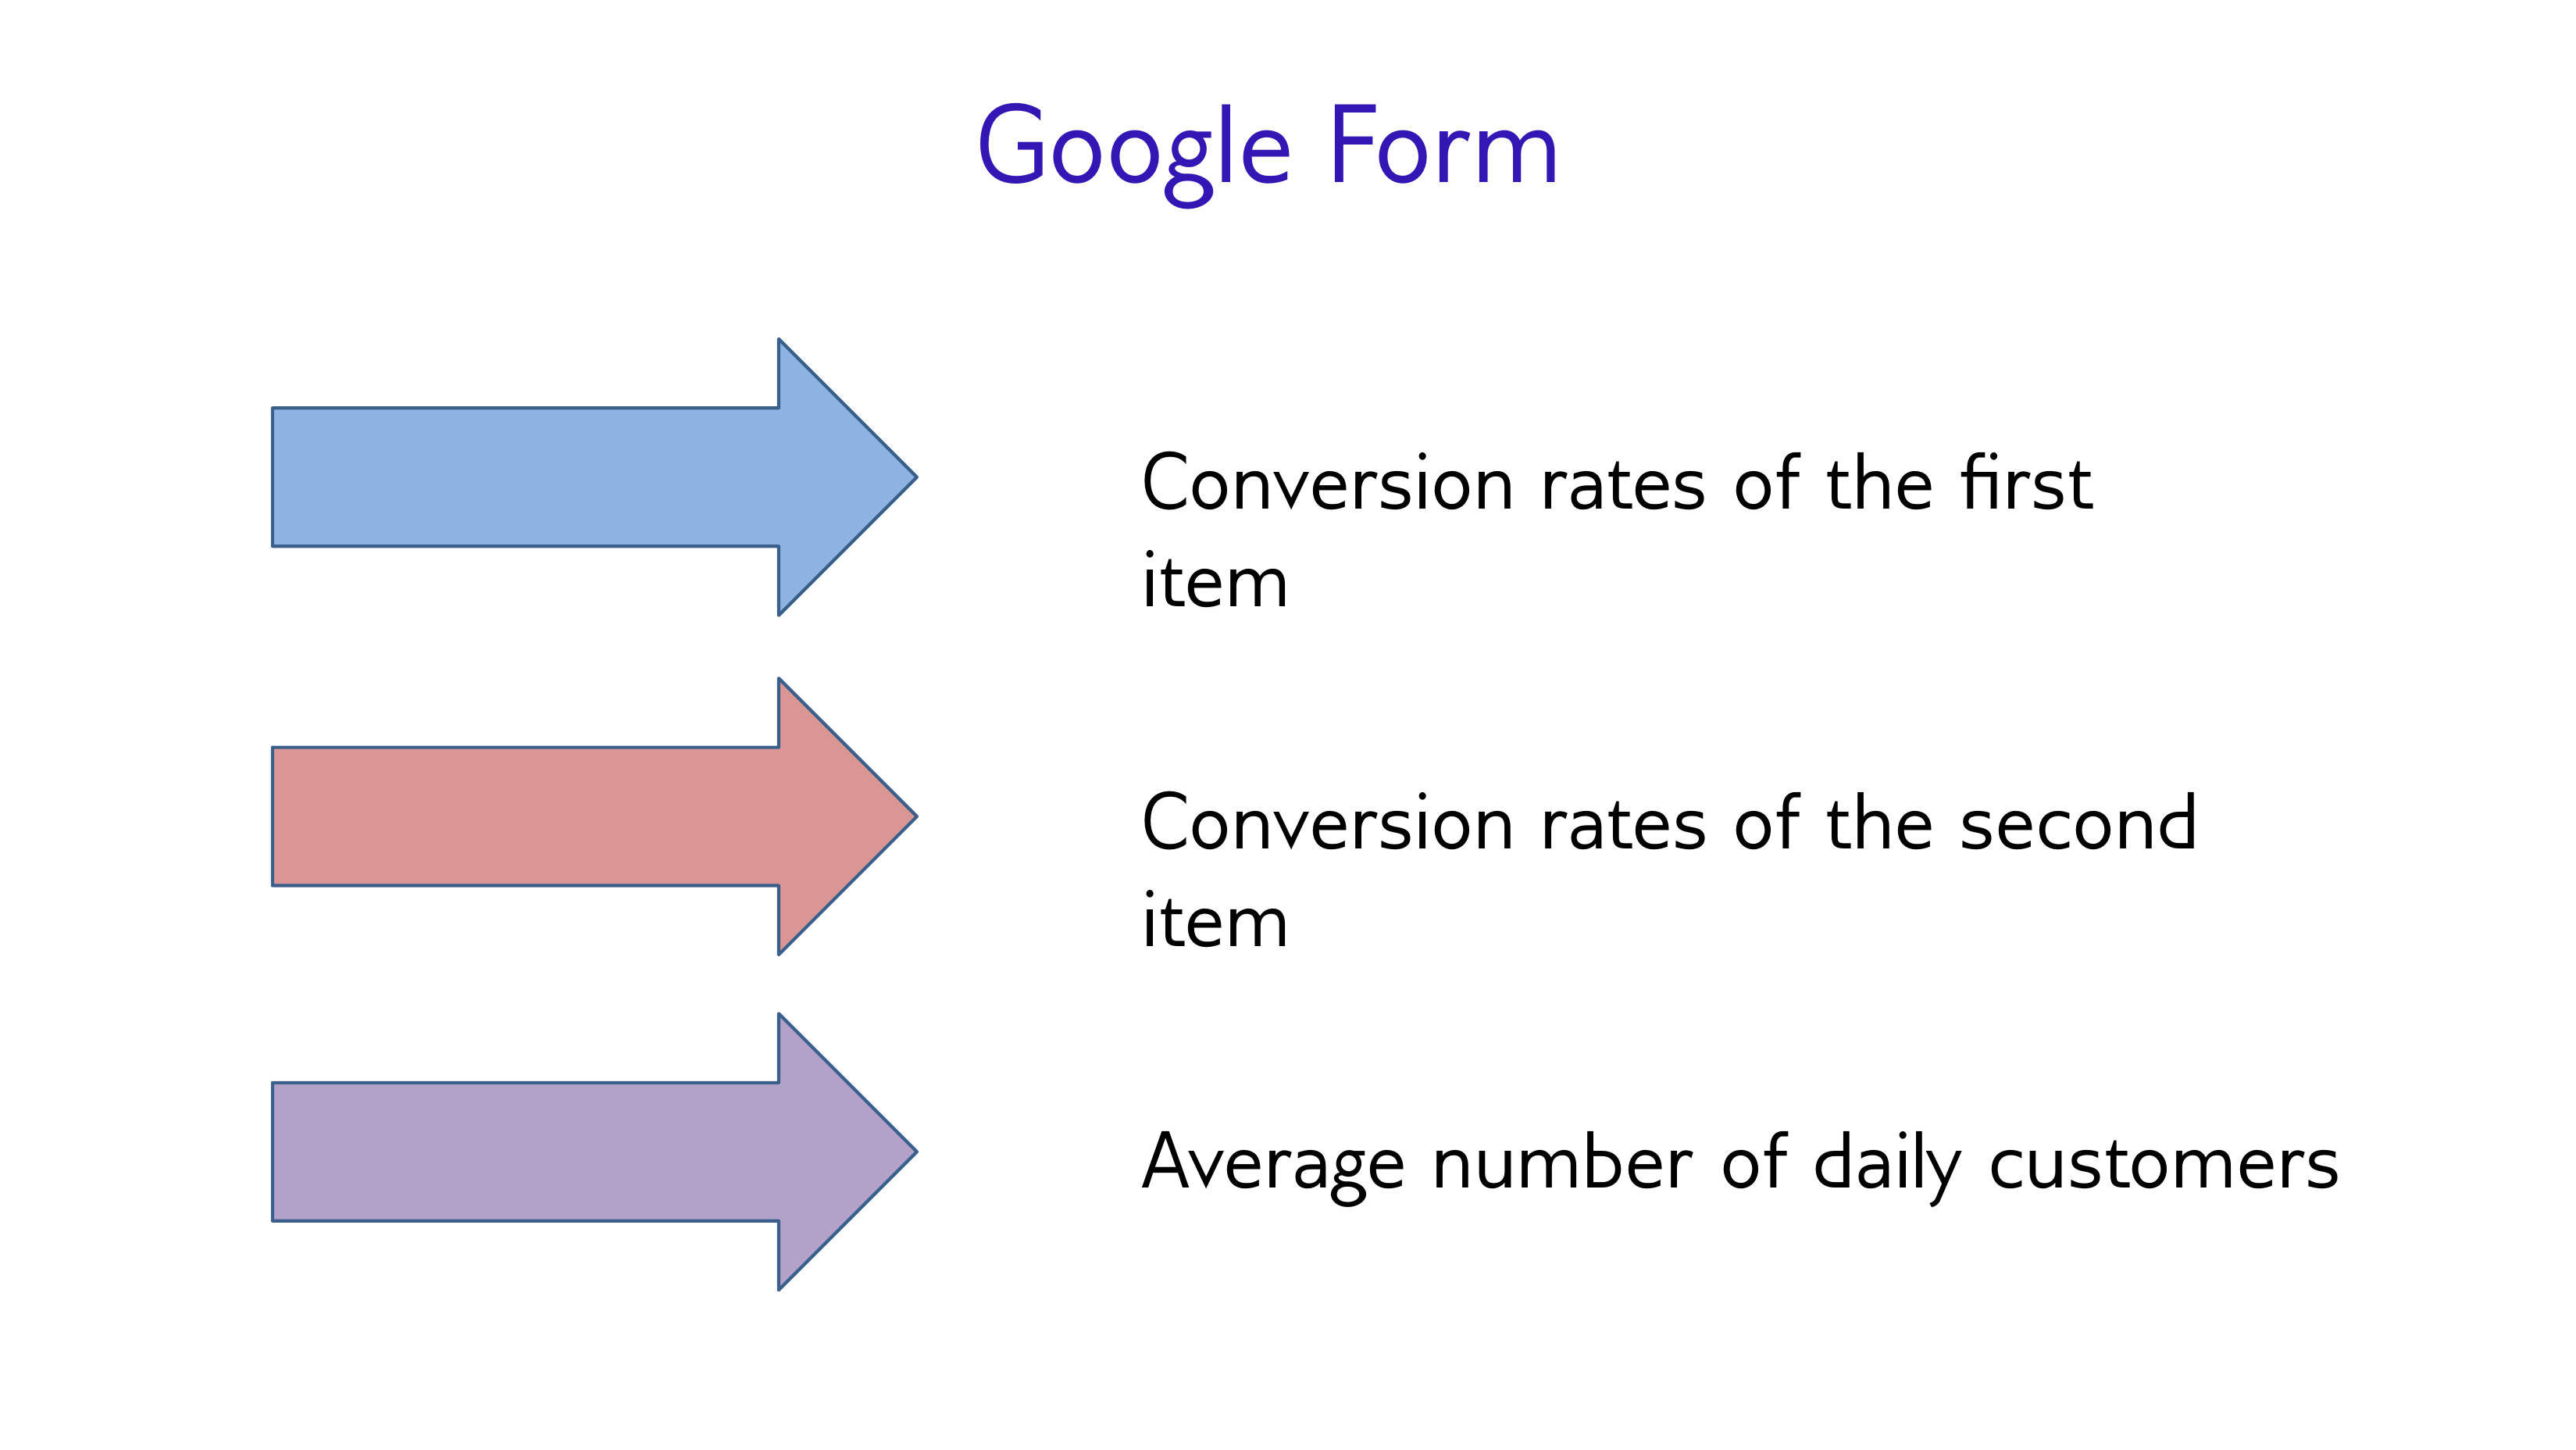

# Google Form

Conversion rates of the first item

Conversion rates of the second item

Average number of daily customers